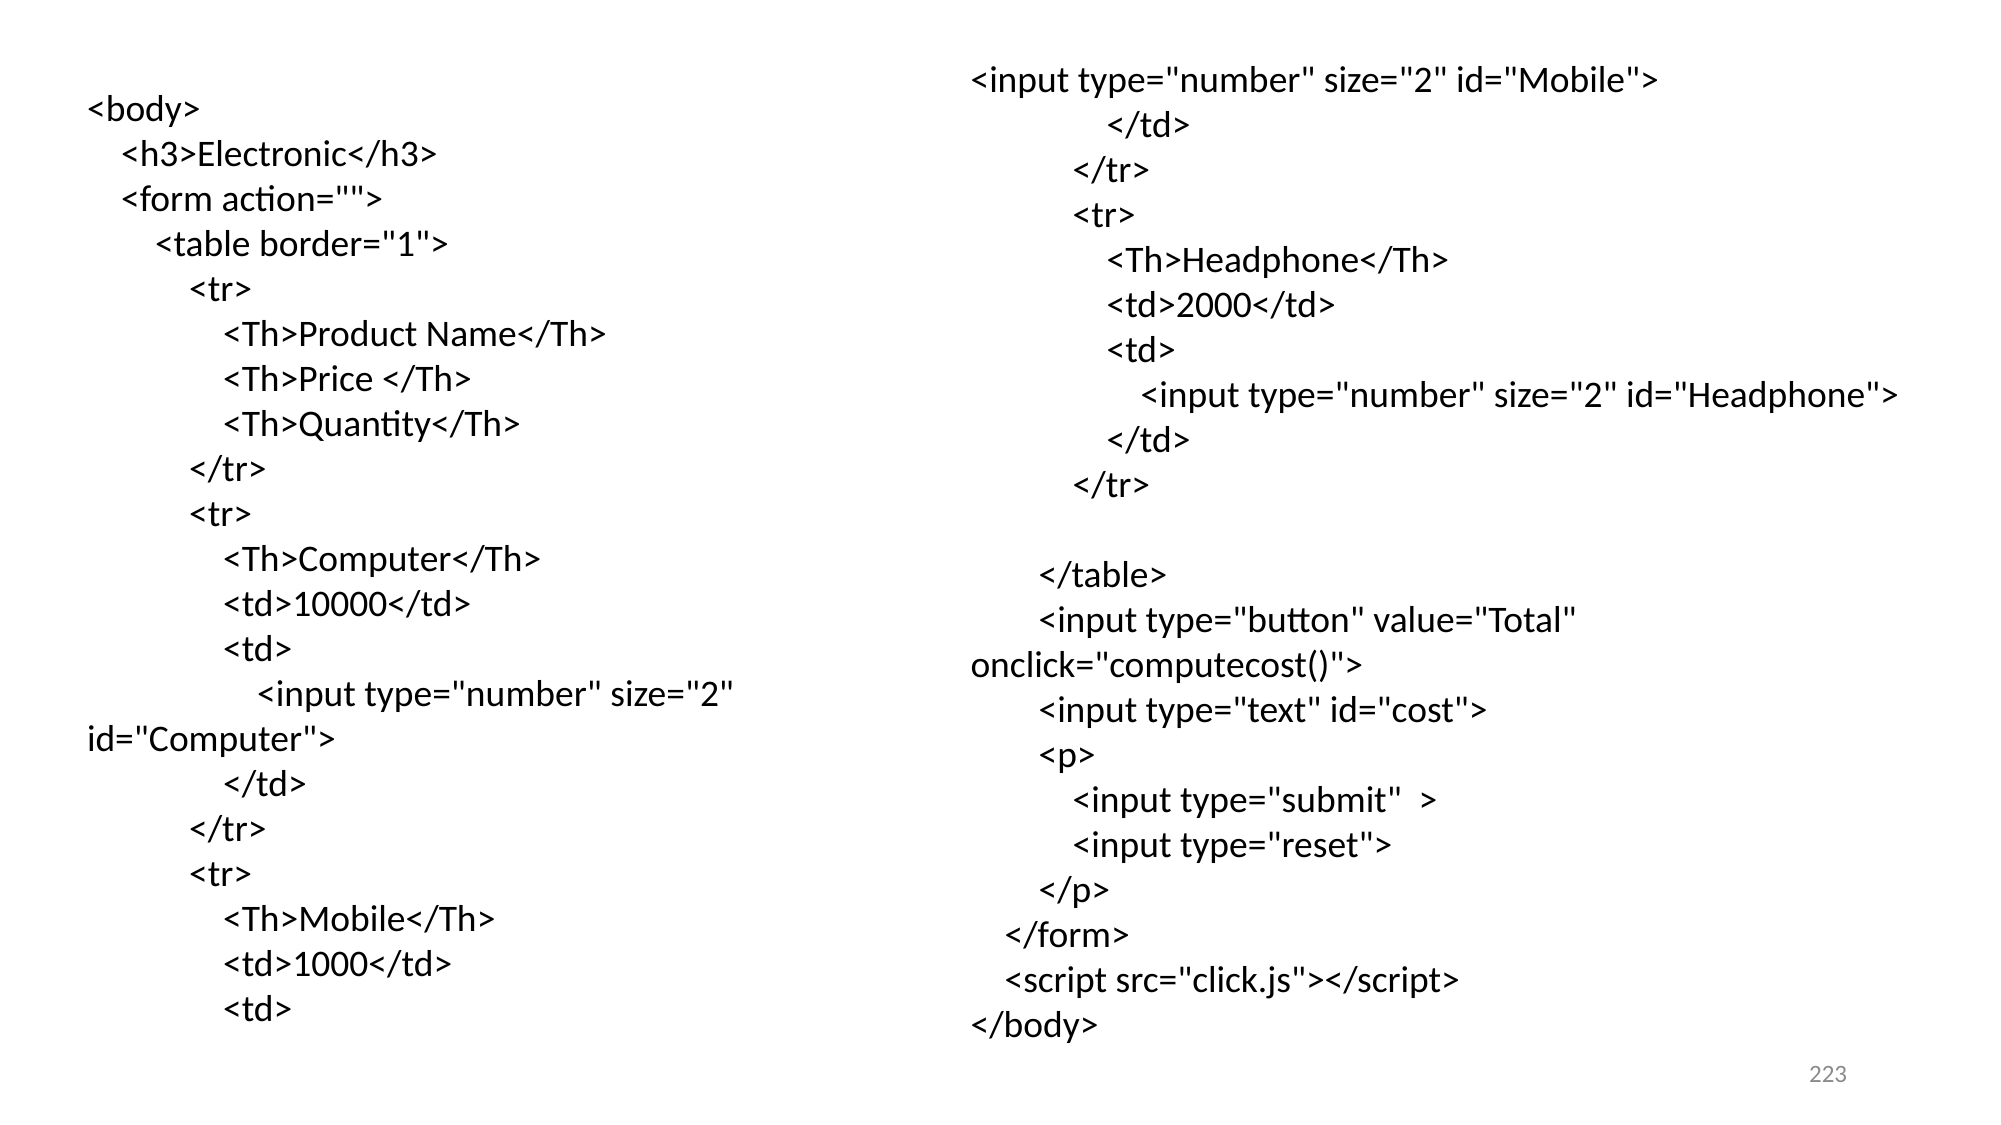

<input type="number" size="2" id="Mobile">
                </td>
            </tr>
            <tr>
                <Th>Headphone</Th>
                <td>2000</td>
                <td>
                    <input type="number" size="2" id="Headphone">
                </td>
            </tr>

        </table>
        <input type="button" value="Total" onclick="computecost()">
        <input type="text" id="cost">
        <p>
            <input type="submit"  >
            <input type="reset">
        </p>
    </form>
    <script src="click.js"></script>
</body>
<body>
    <h3>Electronic</h3>
    <form action="">
        <table border="1">
            <tr>
                <Th>Product Name</Th>
                <Th>Price </Th>
                <Th>Quantity</Th>
            </tr>
            <tr>
                <Th>Computer</Th>
                <td>10000</td>
                <td>
                    <input type="number" size="2" id="Computer">
                </td>
            </tr>
            <tr>
                <Th>Mobile</Th>
                <td>1000</td>
                <td>
223